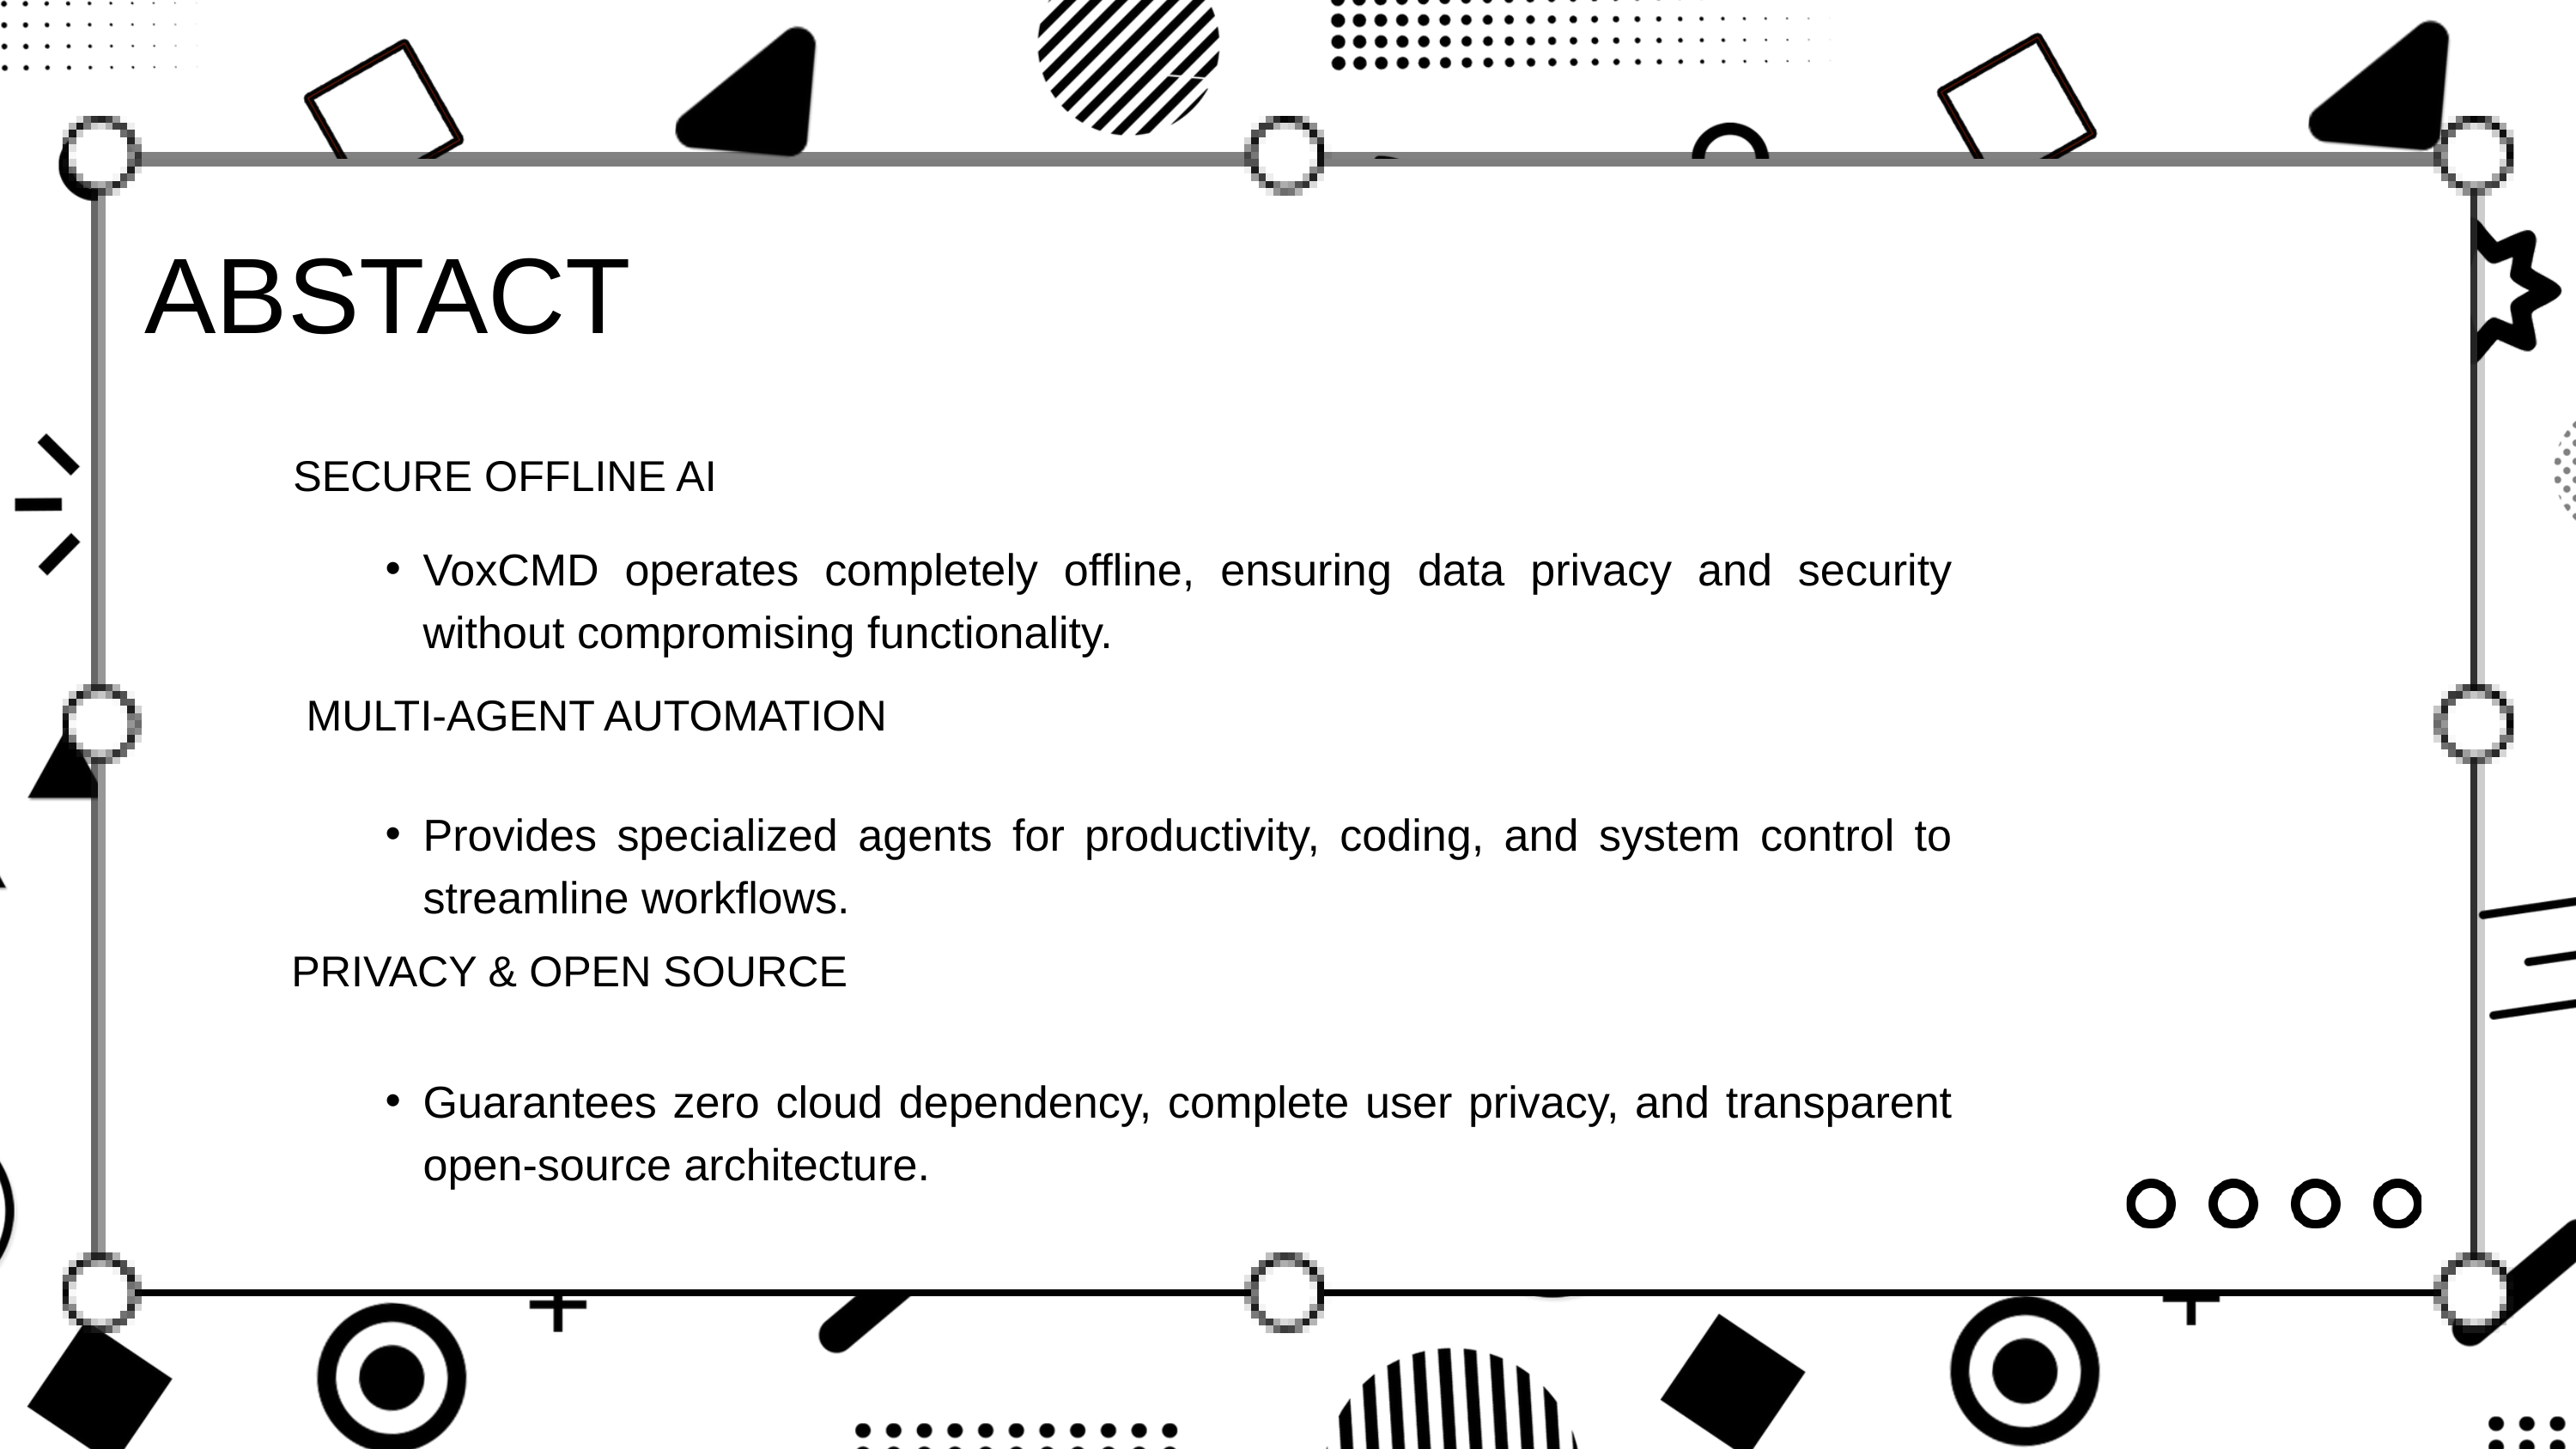

ABSTACT
SECURE OFFLINE AI
VoxCMD operates completely offline, ensuring data privacy and security without compromising functionality.
MULTI-AGENT AUTOMATION
Provides specialized agents for productivity, coding, and system control to streamline workflows.
PRIVACY & OPEN SOURCE
Guarantees zero cloud dependency, complete user privacy, and transparent open-source architecture.